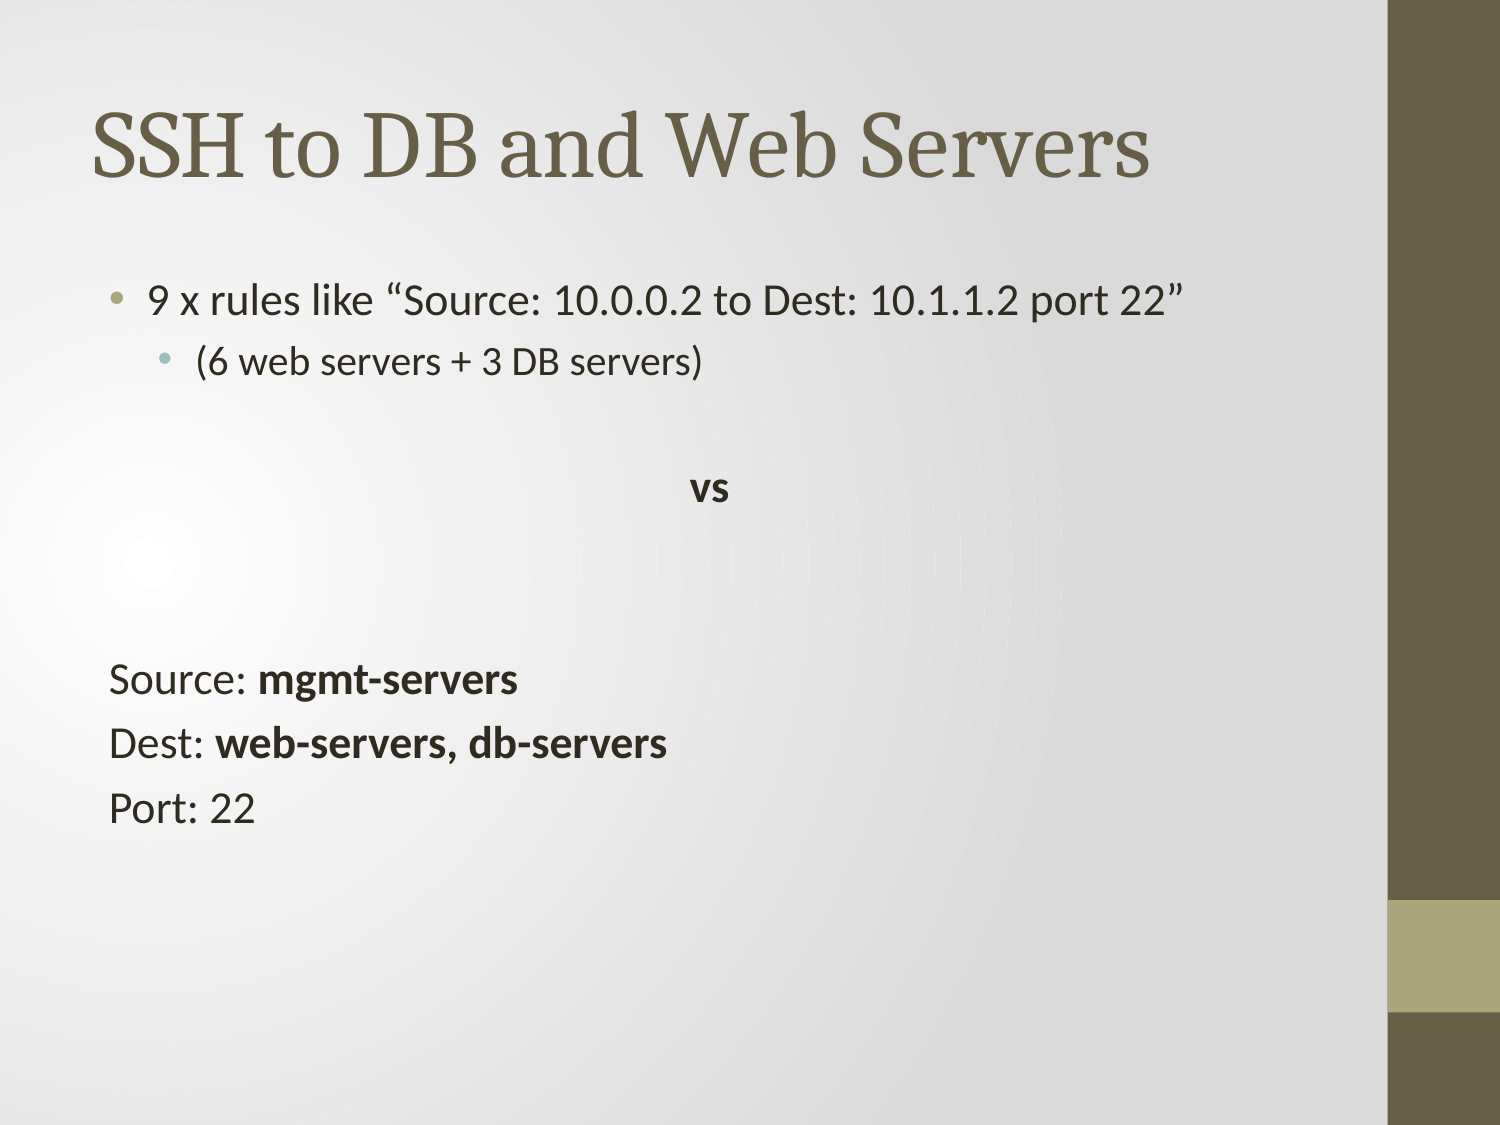

# SSH to DB and Web Servers
9 x rules like “Source: 10.0.0.2 to Dest: 10.1.1.2 port 22”
(6 web servers + 3 DB servers)

vs

Source: mgmt-servers
Dest: web-servers, db-servers
Port: 22